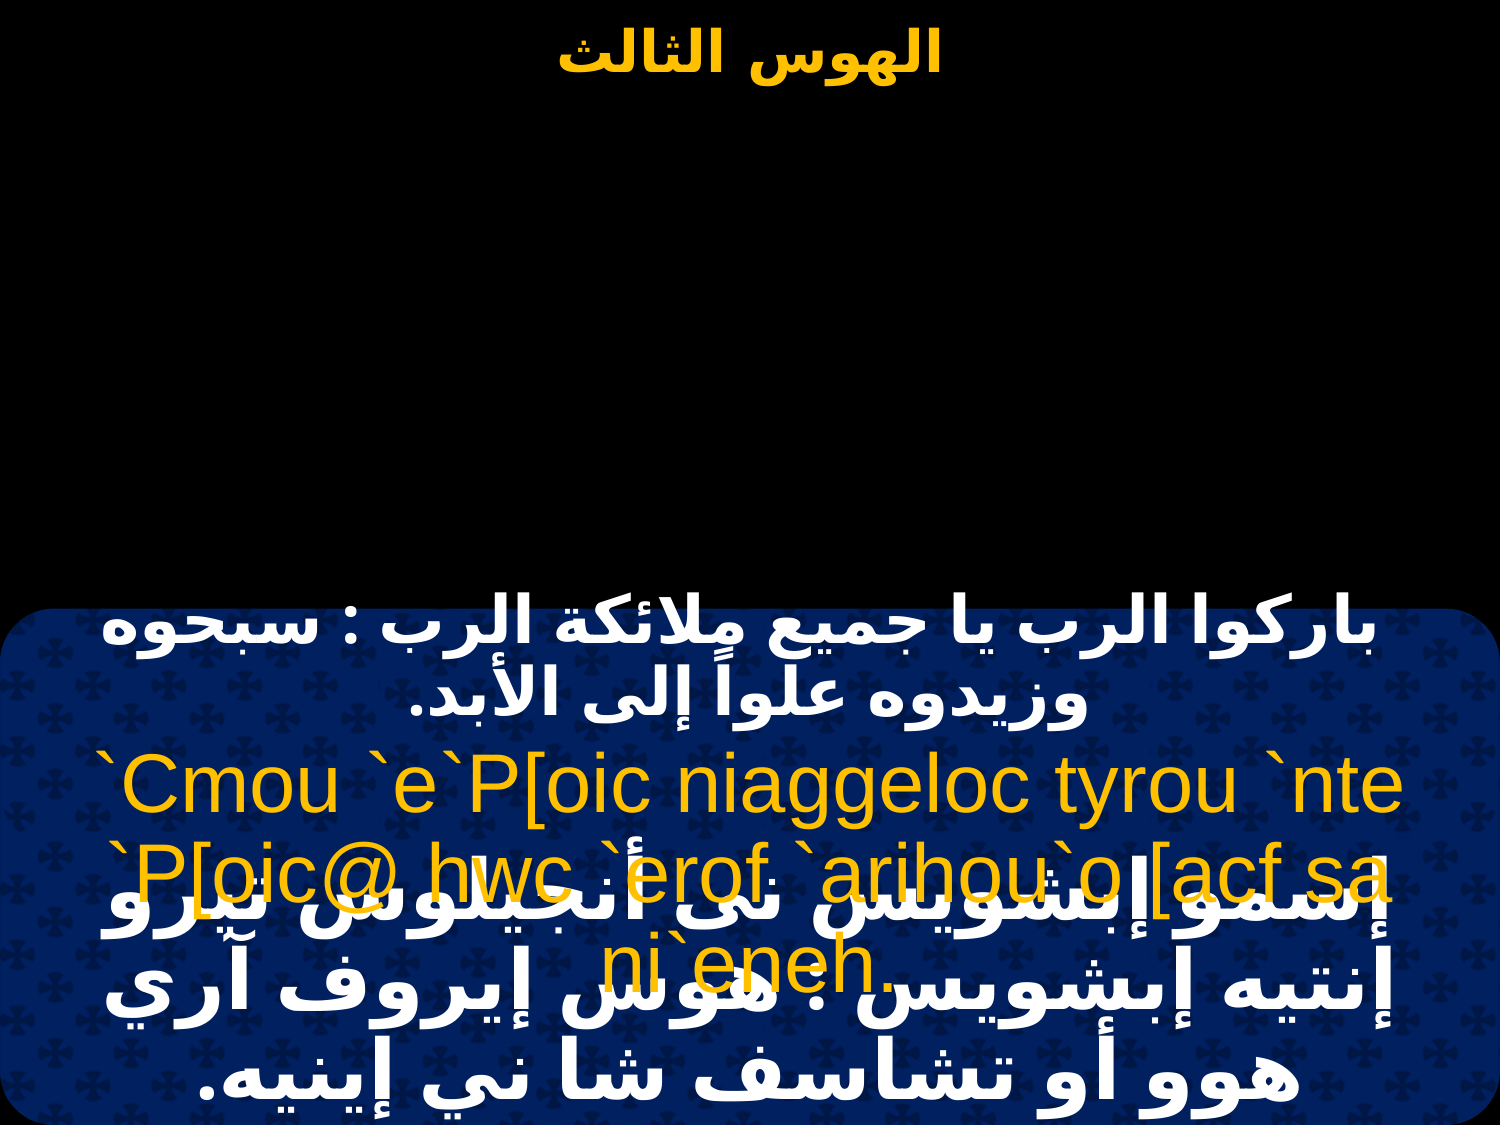

باركوا الرب يا جميع ملائكة الرب : سبحوه وزيدوه علواً إلى الأبد.
`Cmou `e`P[oic niaggeloc tyrou `nte `P[oic@ hwc `erof `arihou`o [acf sa ni`eneh.
إسمو إبشويس نى أنجيلوس تيرو إنتيه إبشويس : هوس إيروف آري هوو أو تشاسف شا ني إينيه.